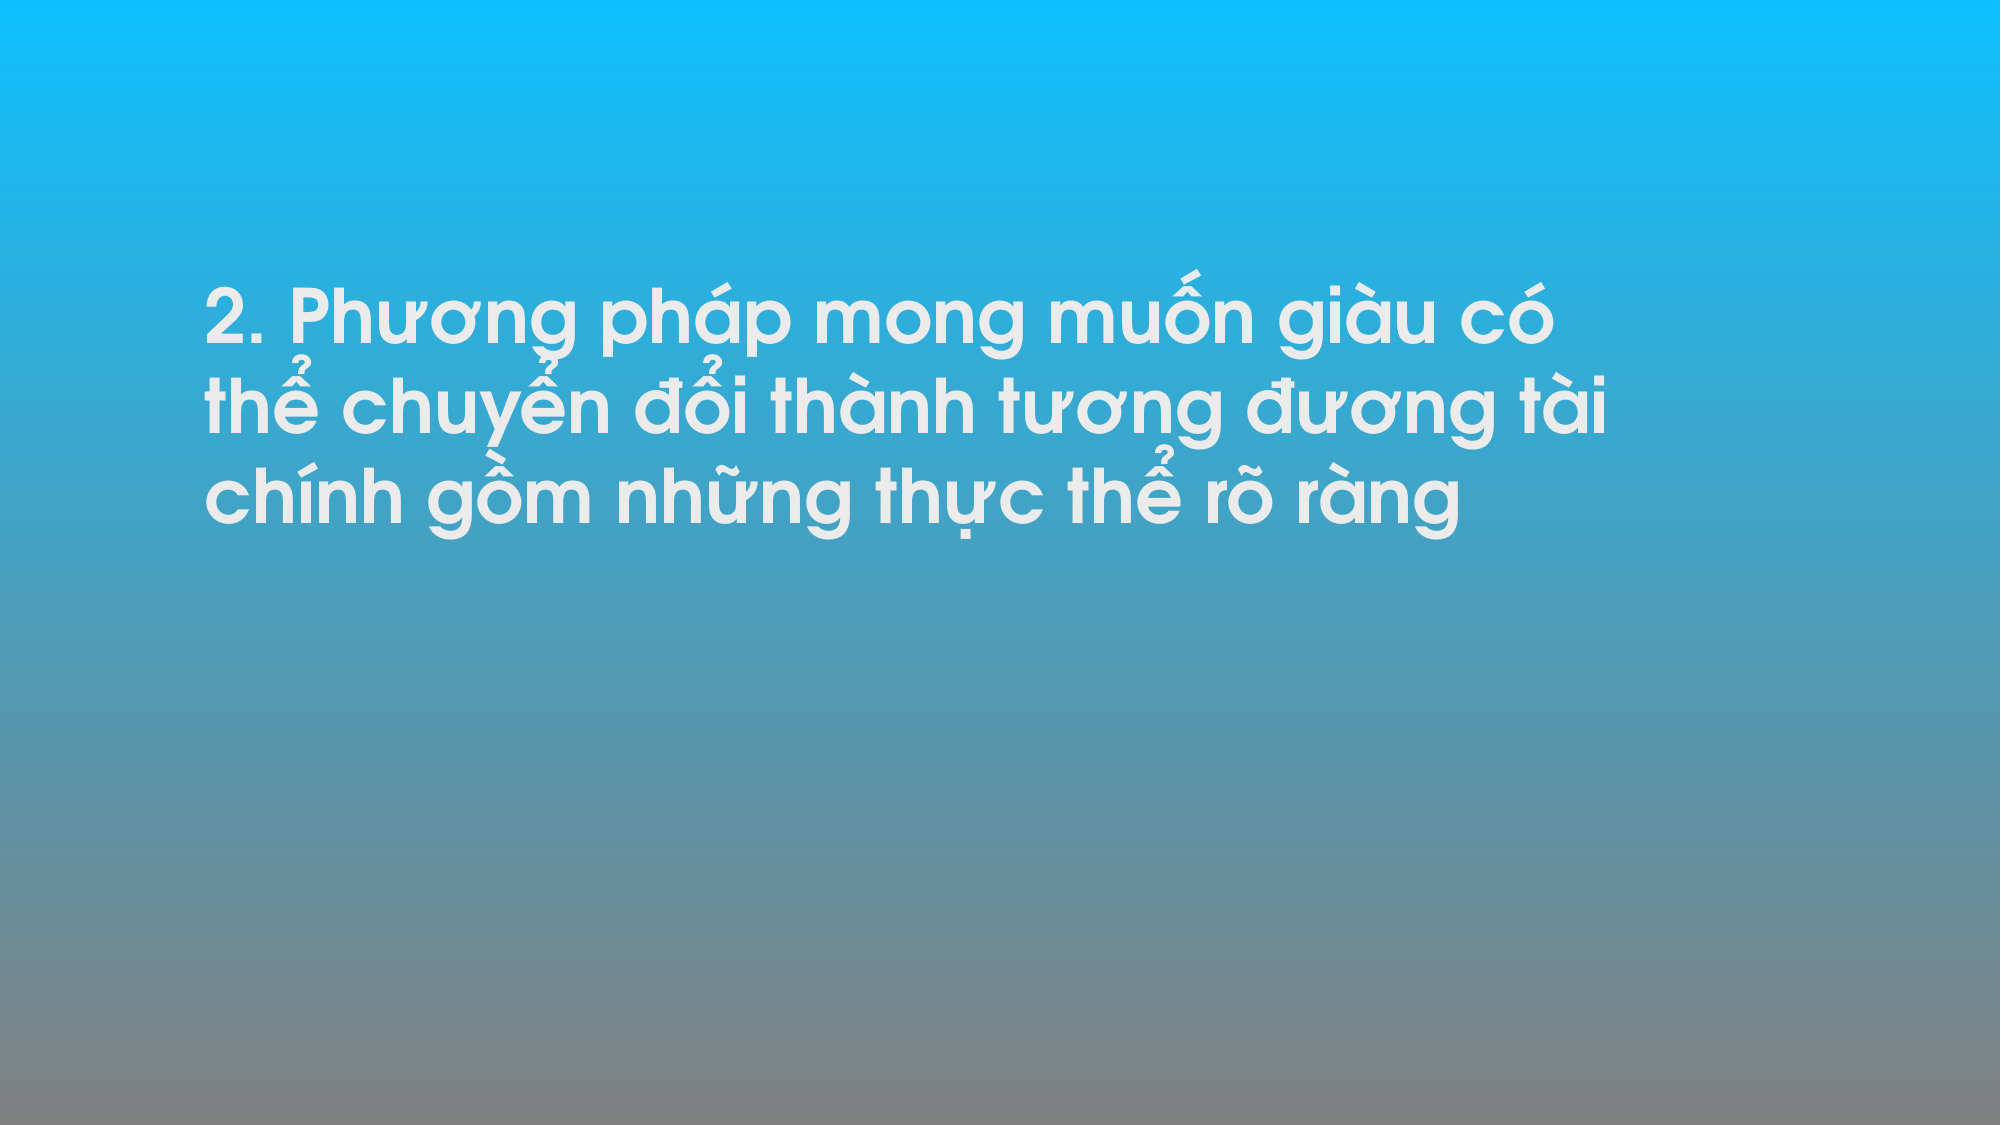

# 2. Phương pháp mong muốn giàu có thể chuyển đổi thành tương đương tài chính gồm những thực thể rõ ràng